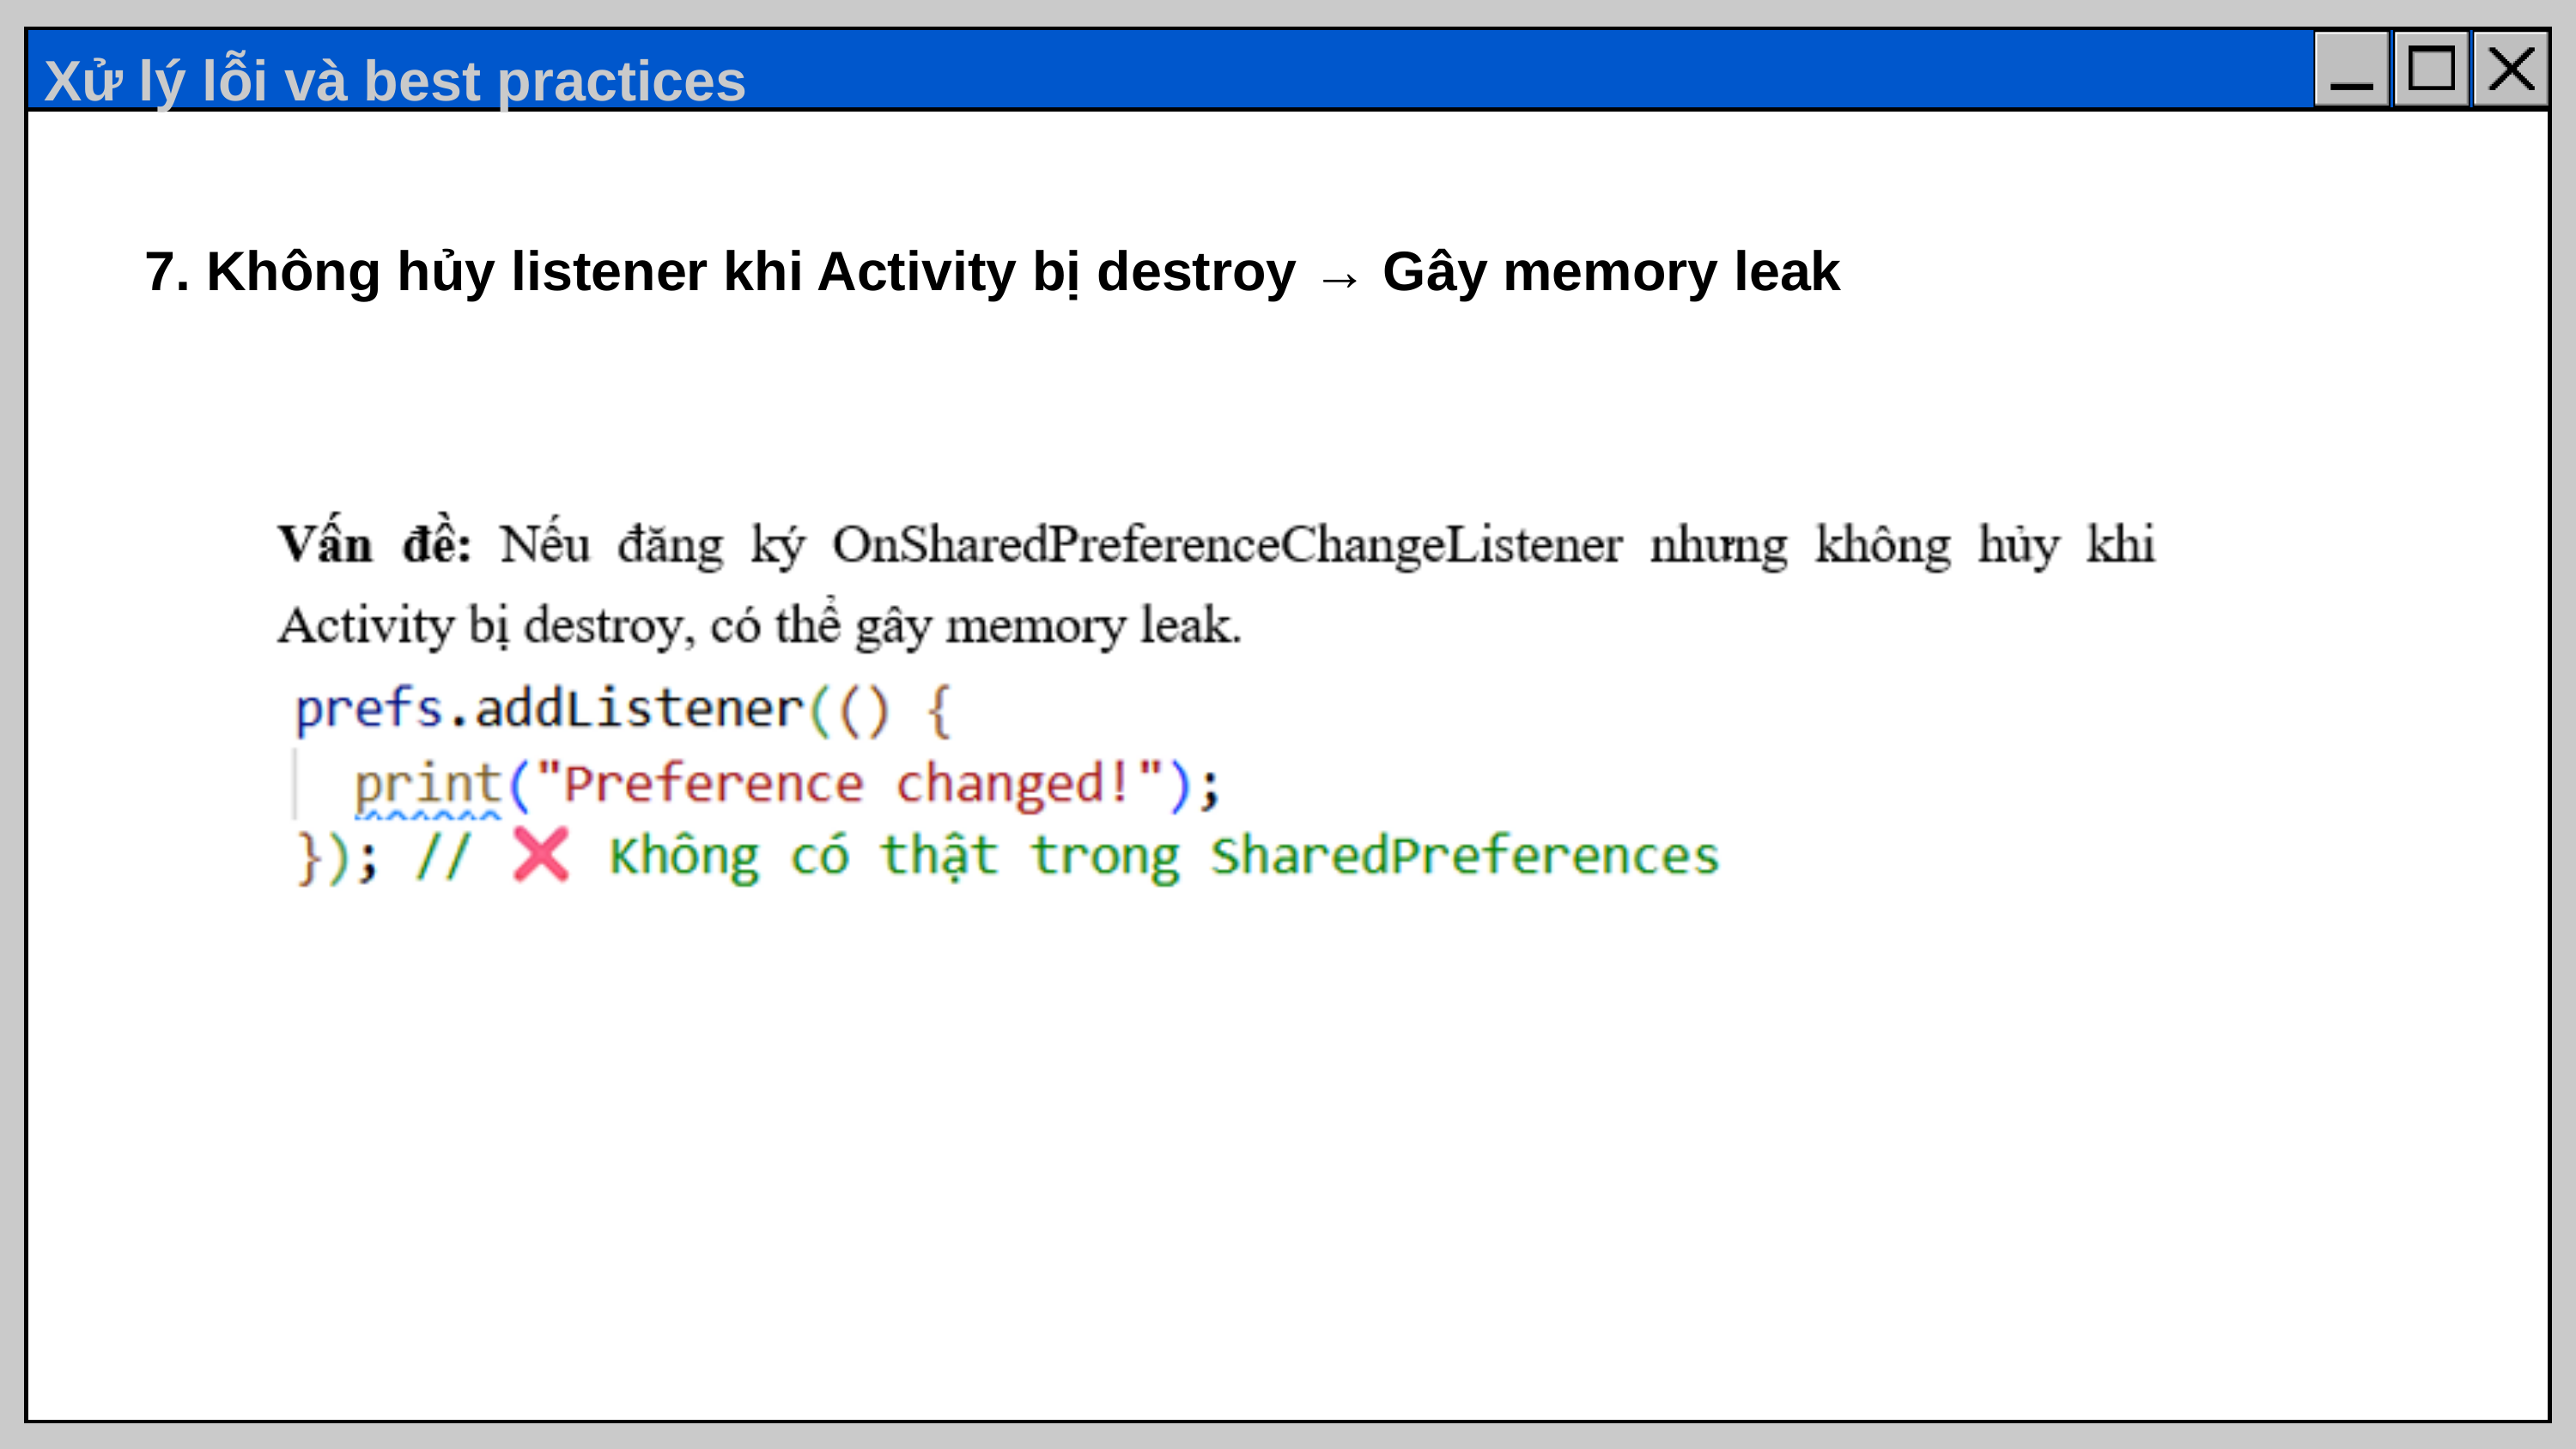

Xử lý lỗi và best practices

7. Không hủy listener khi Activity bị destroy → Gây memory leak